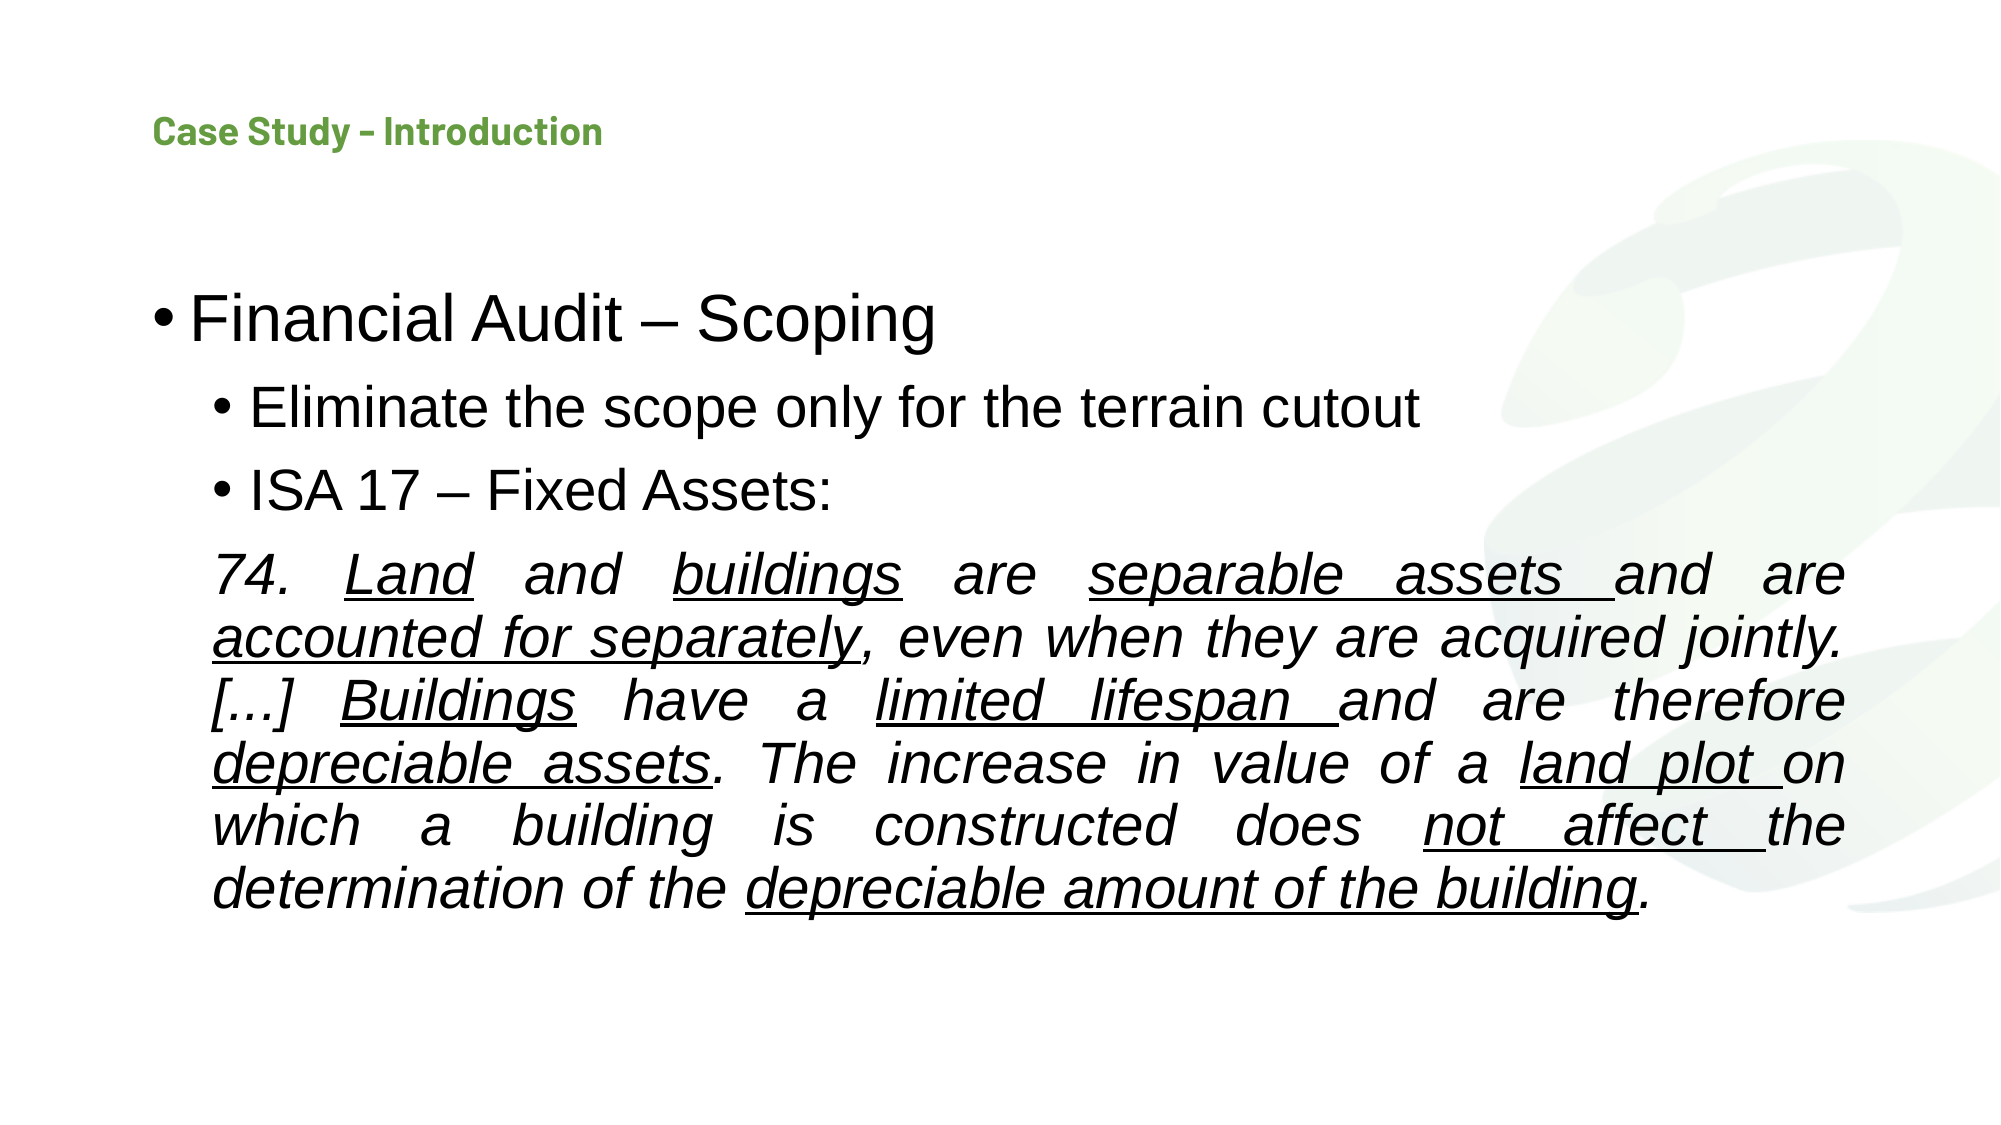

# Case Study - Introduction
Financial Audit – Scoping
Eliminate the scope only for the terrain cutout
ISA 17 – Fixed Assets:
74. Land and buildings are separable assets and are accounted for separately, even when they are acquired jointly. [...] Buildings have a limited lifespan and are therefore depreciable assets. The increase in value of a land plot on which a building is constructed does not affect the determination of the depreciable amount of the building.